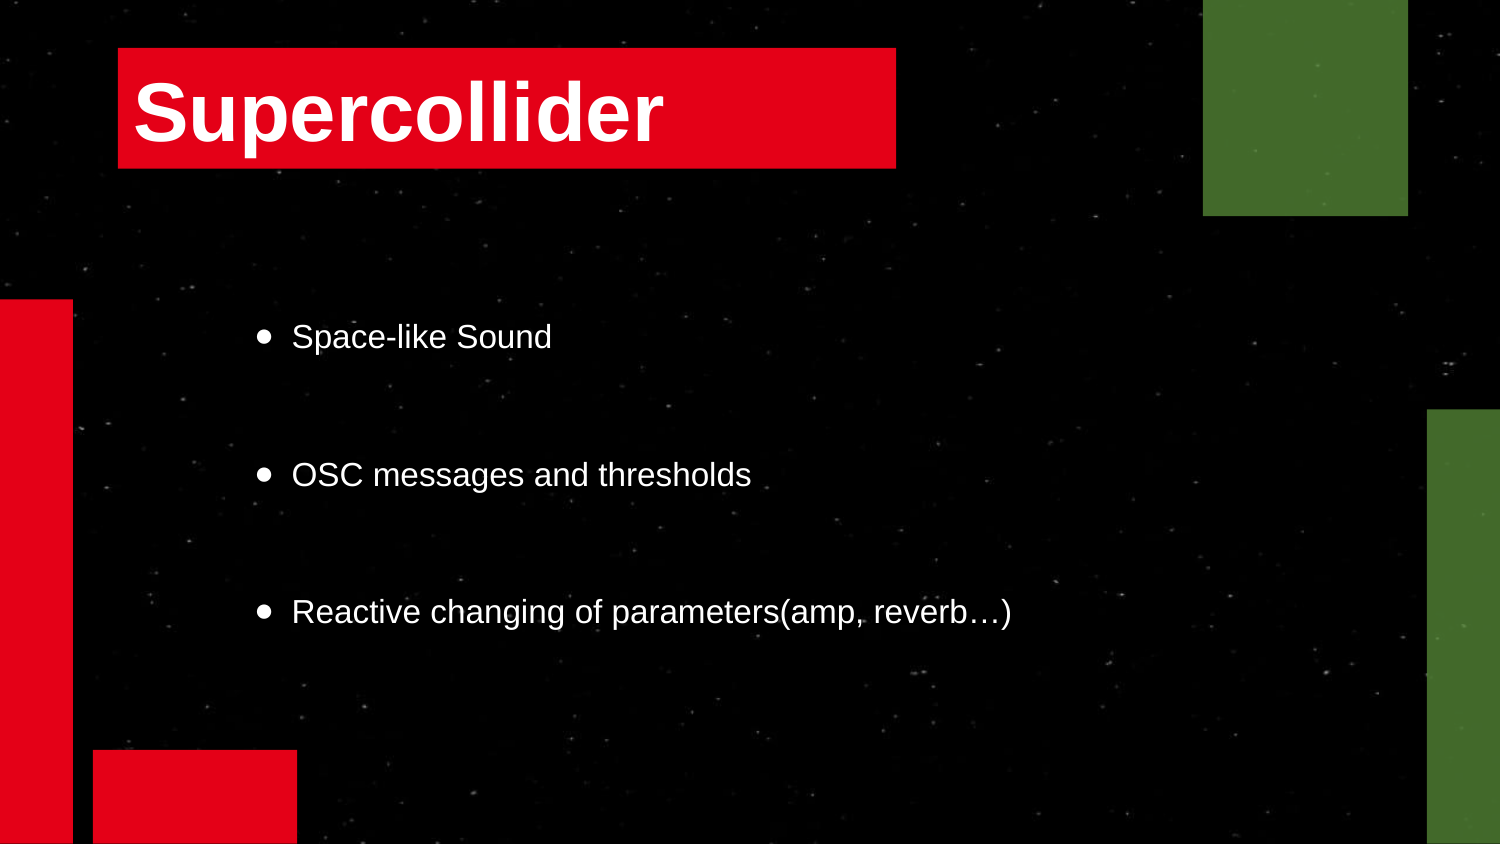

# Supercollider
Space-like Sound

OSC messages and thresholds

Reactive changing of parameters(amp, reverb…)